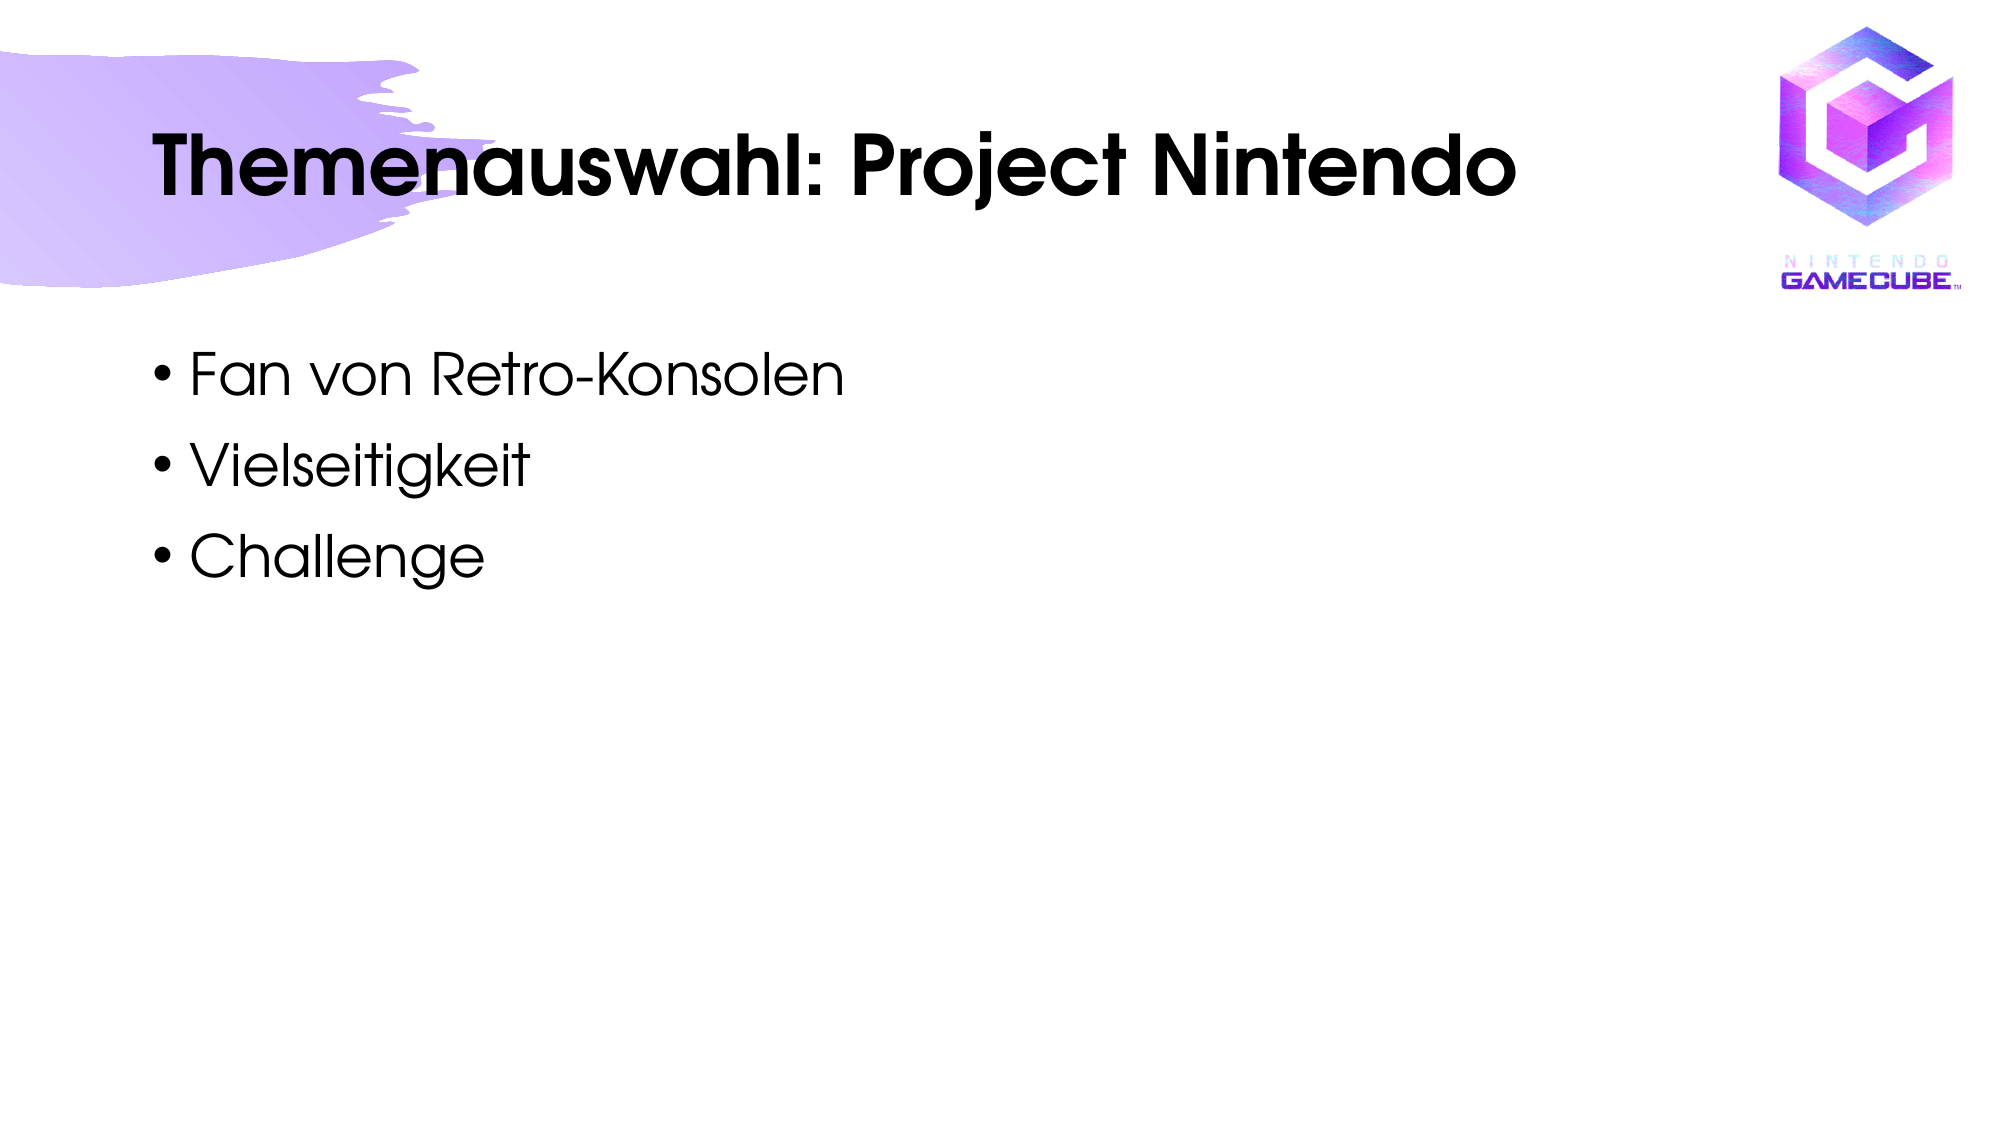

# Themenauswahl: Project Nintendo
Fan von Retro-Konsolen
Vielseitigkeit
Challenge